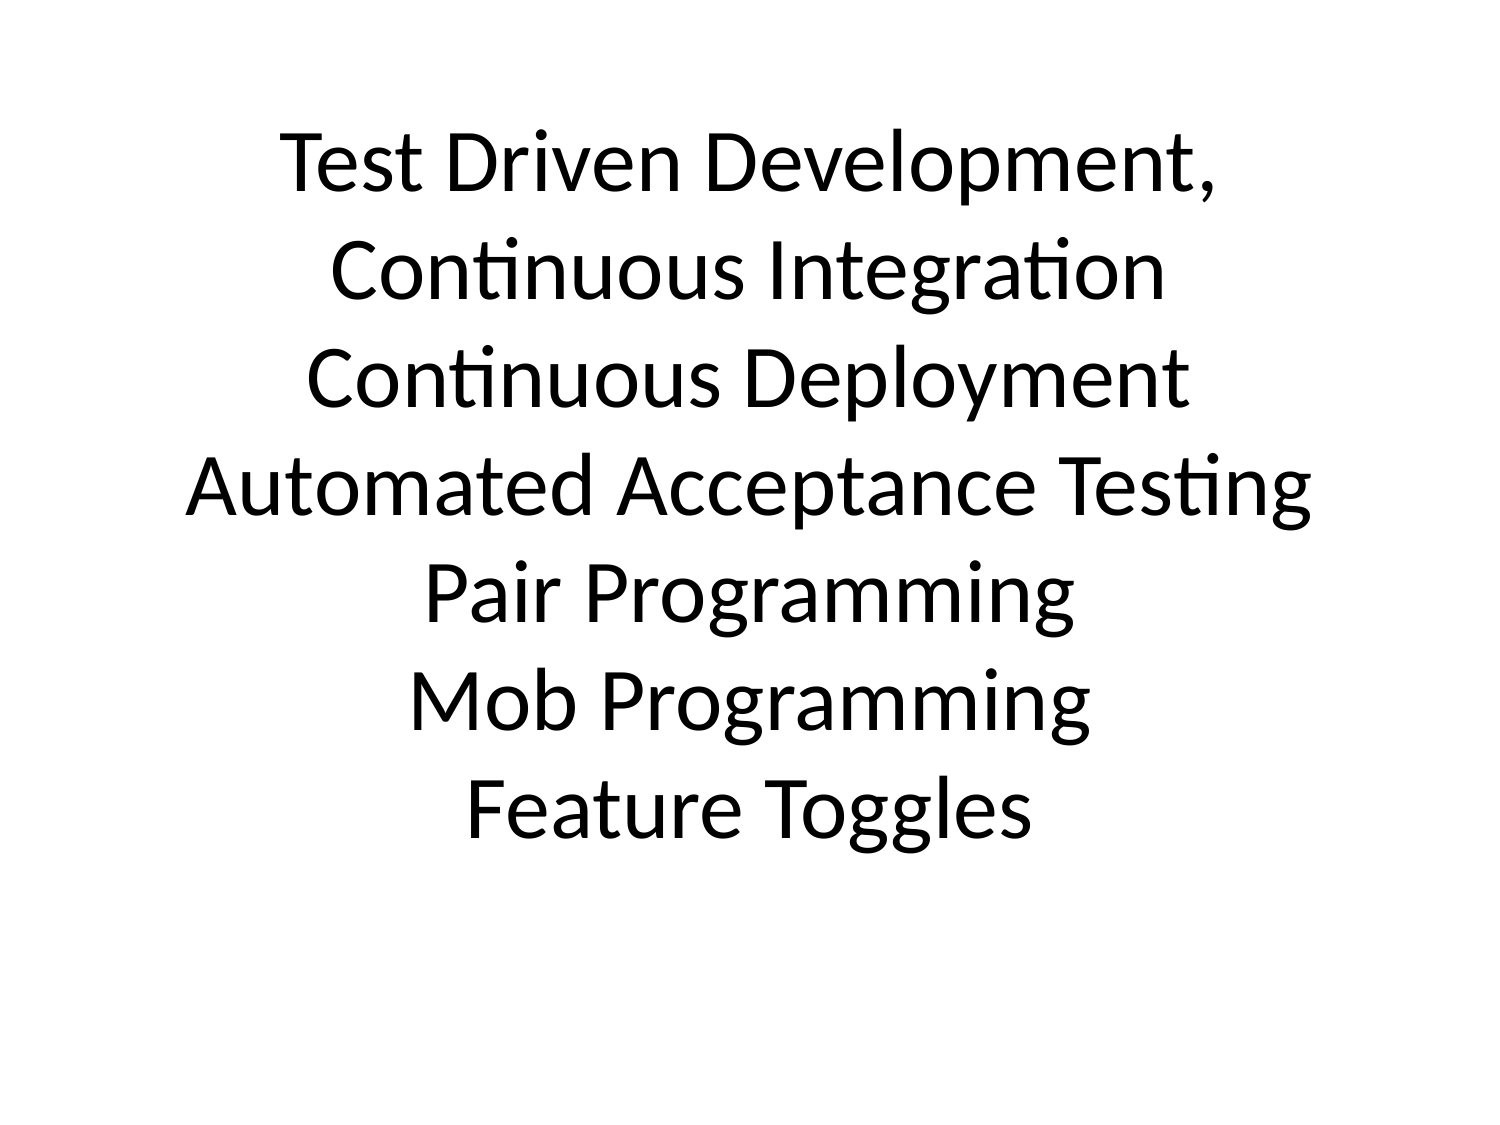

# Test Driven Development, Continuous Integration Continuous Deployment Automated Acceptance Testing Pair Programming Mob Programming Feature Toggles